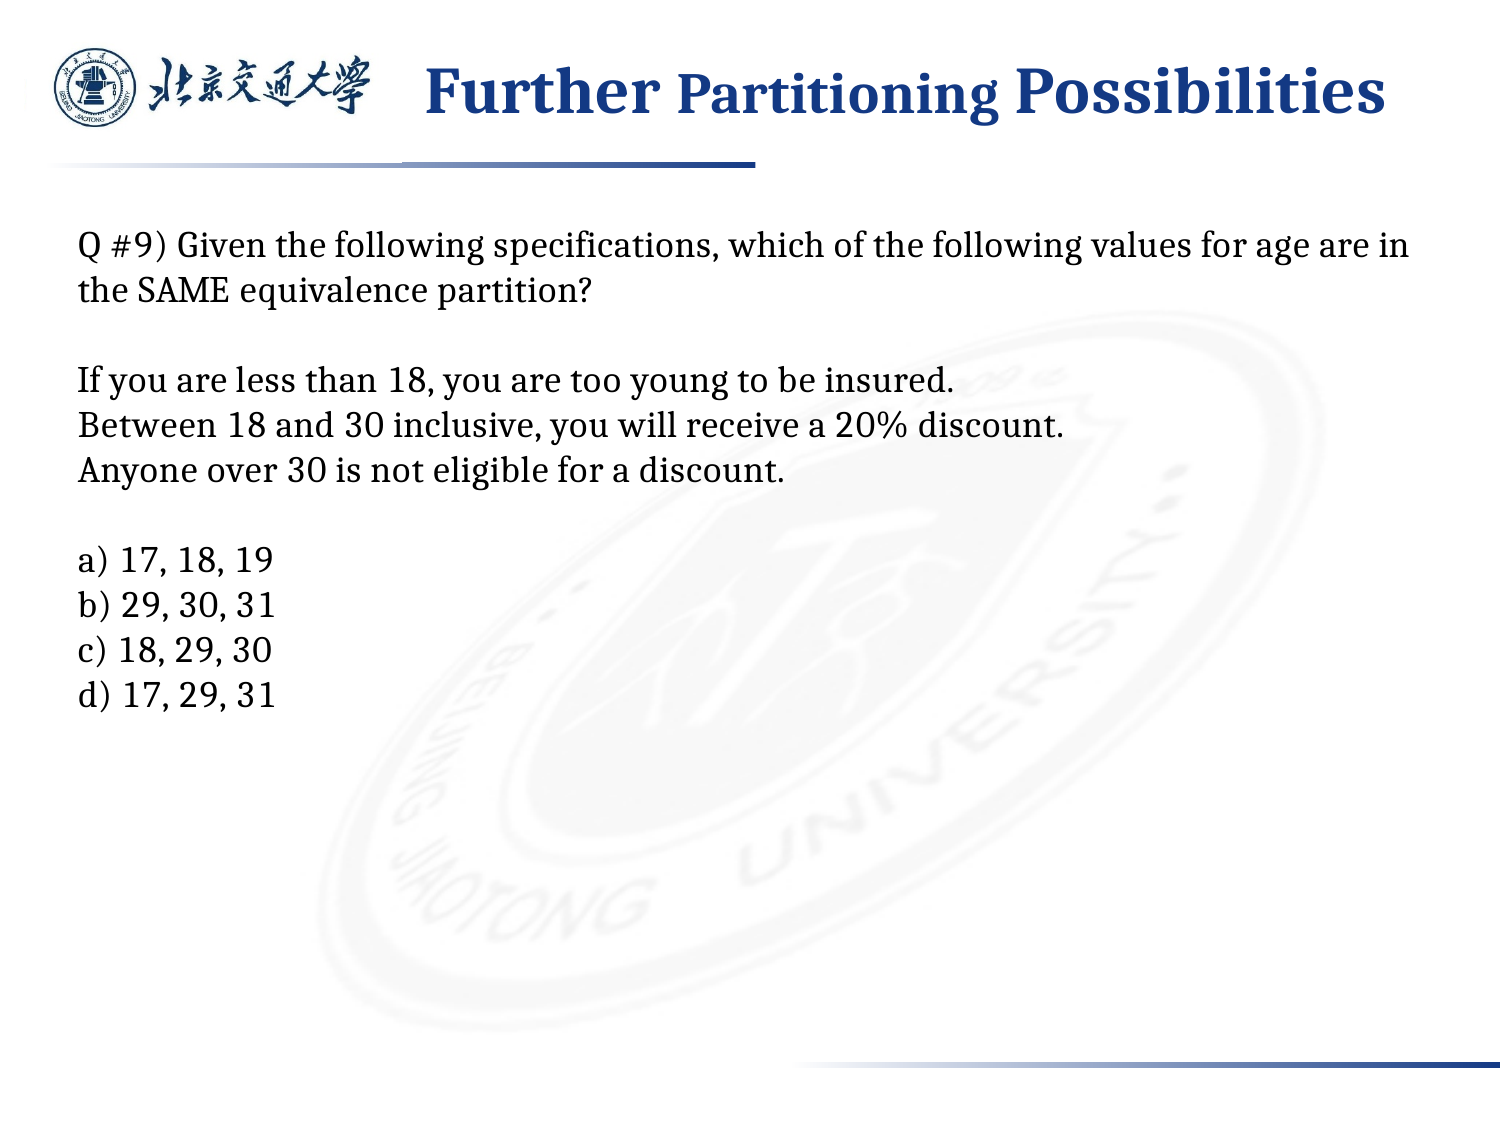

# Further Partitioning Possibilities
Q #9) Given the following specifications, which of the following values for age are in the SAME equivalence partition?

If you are less than 18, you are too young to be insured.
Between 18 and 30 inclusive, you will receive a 20% discount.
Anyone over 30 is not eligible for a discount.

a) 17, 18, 19
b) 29, 30, 31
c) 18, 29, 30
d) 17, 29, 31